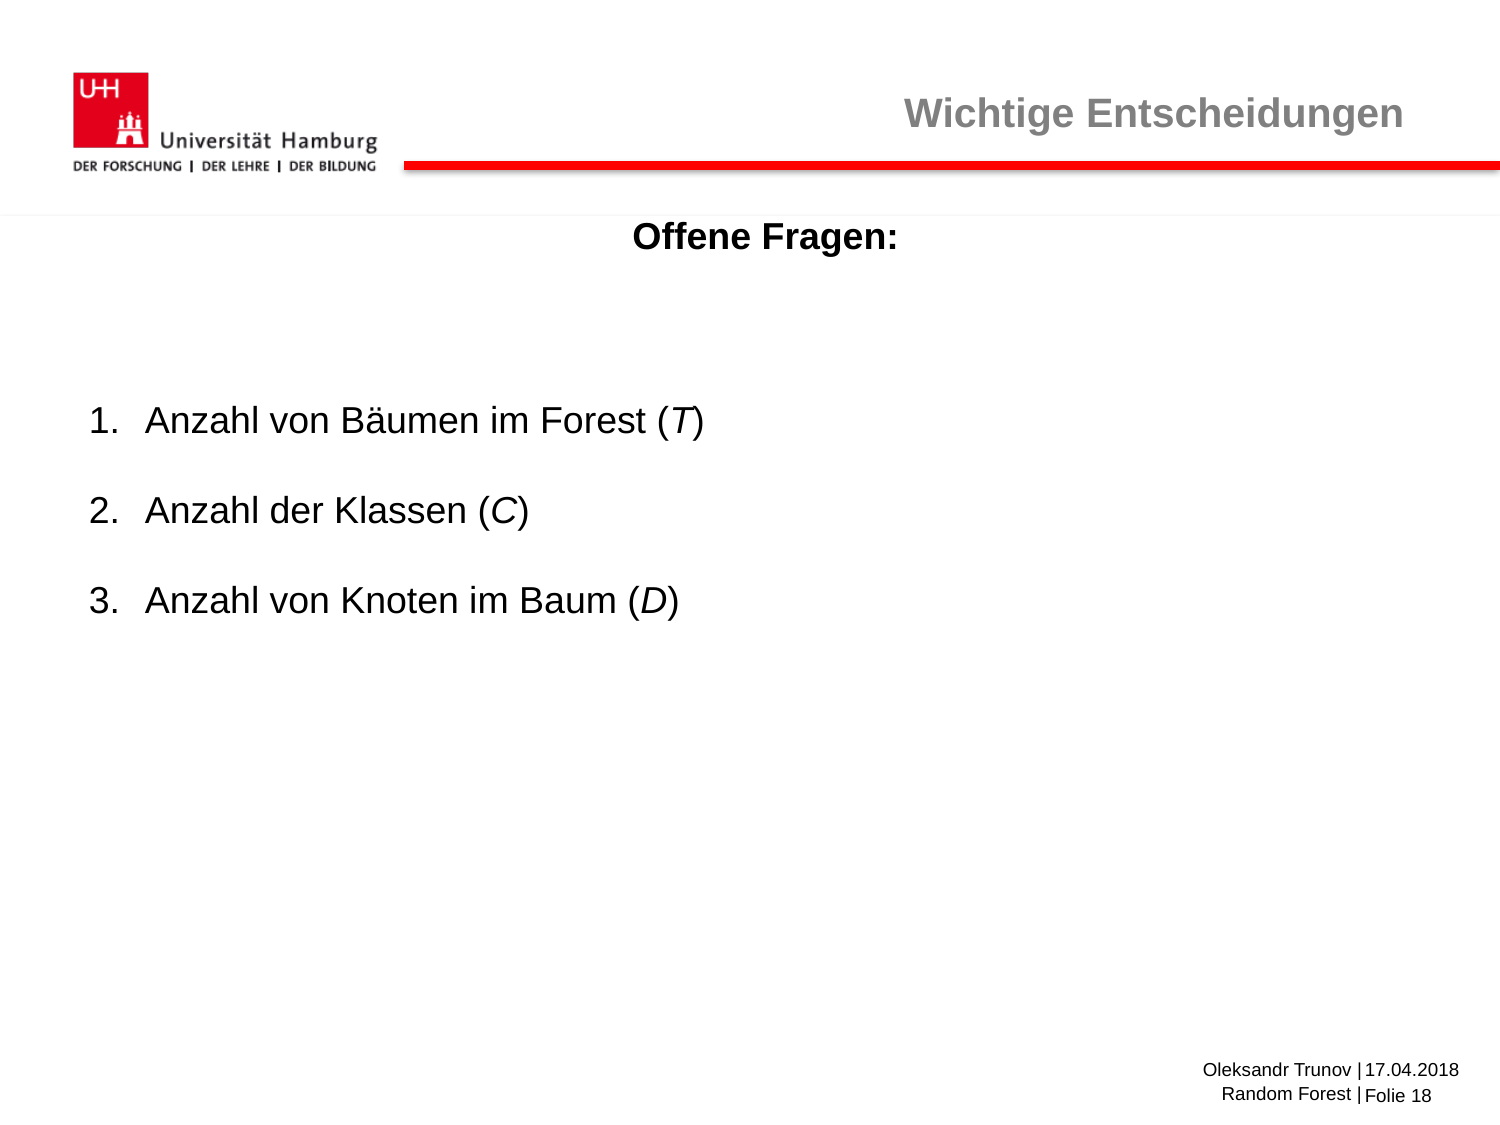

Wichtige Entscheidungen
Offene Fragen:
Anzahl von Bäumen im Forest (T)

Anzahl der Klassen (C)

Anzahl von Knoten im Baum (D)
Oleksandr Trunov |
17.04.2018
Folie 18
Random Forest |